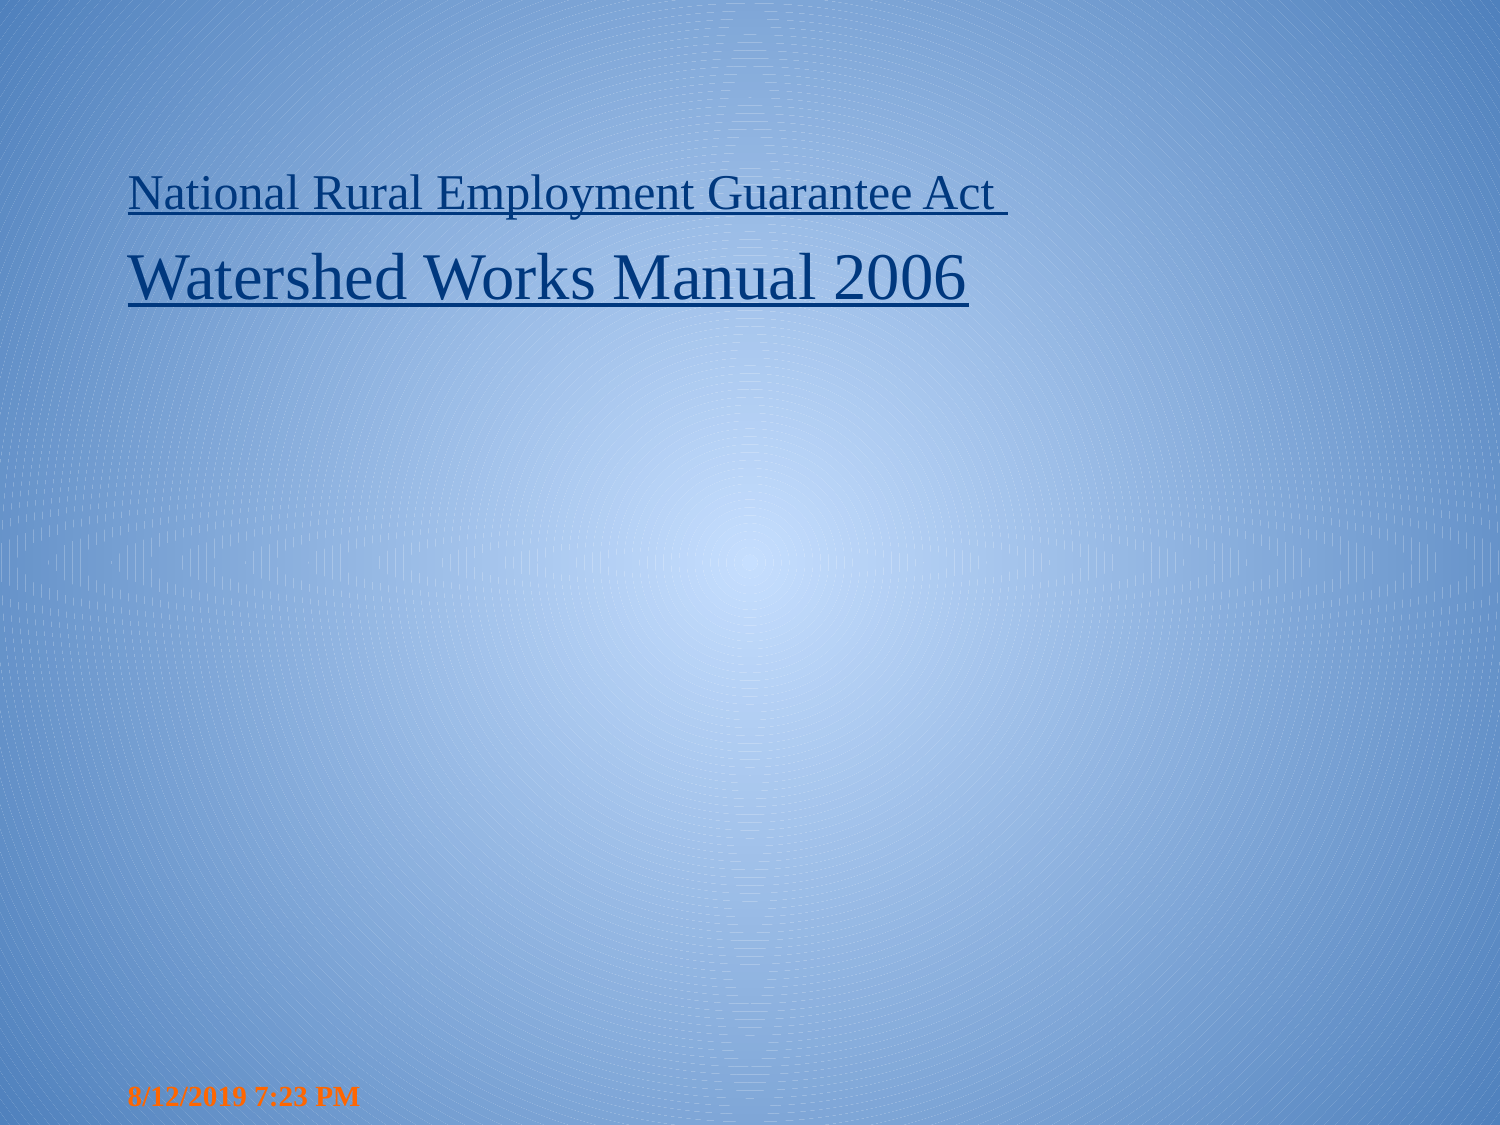

National Rural Employment Guarantee Act
Watershed Works Manual 2006
8/12/2019 7:23 PM